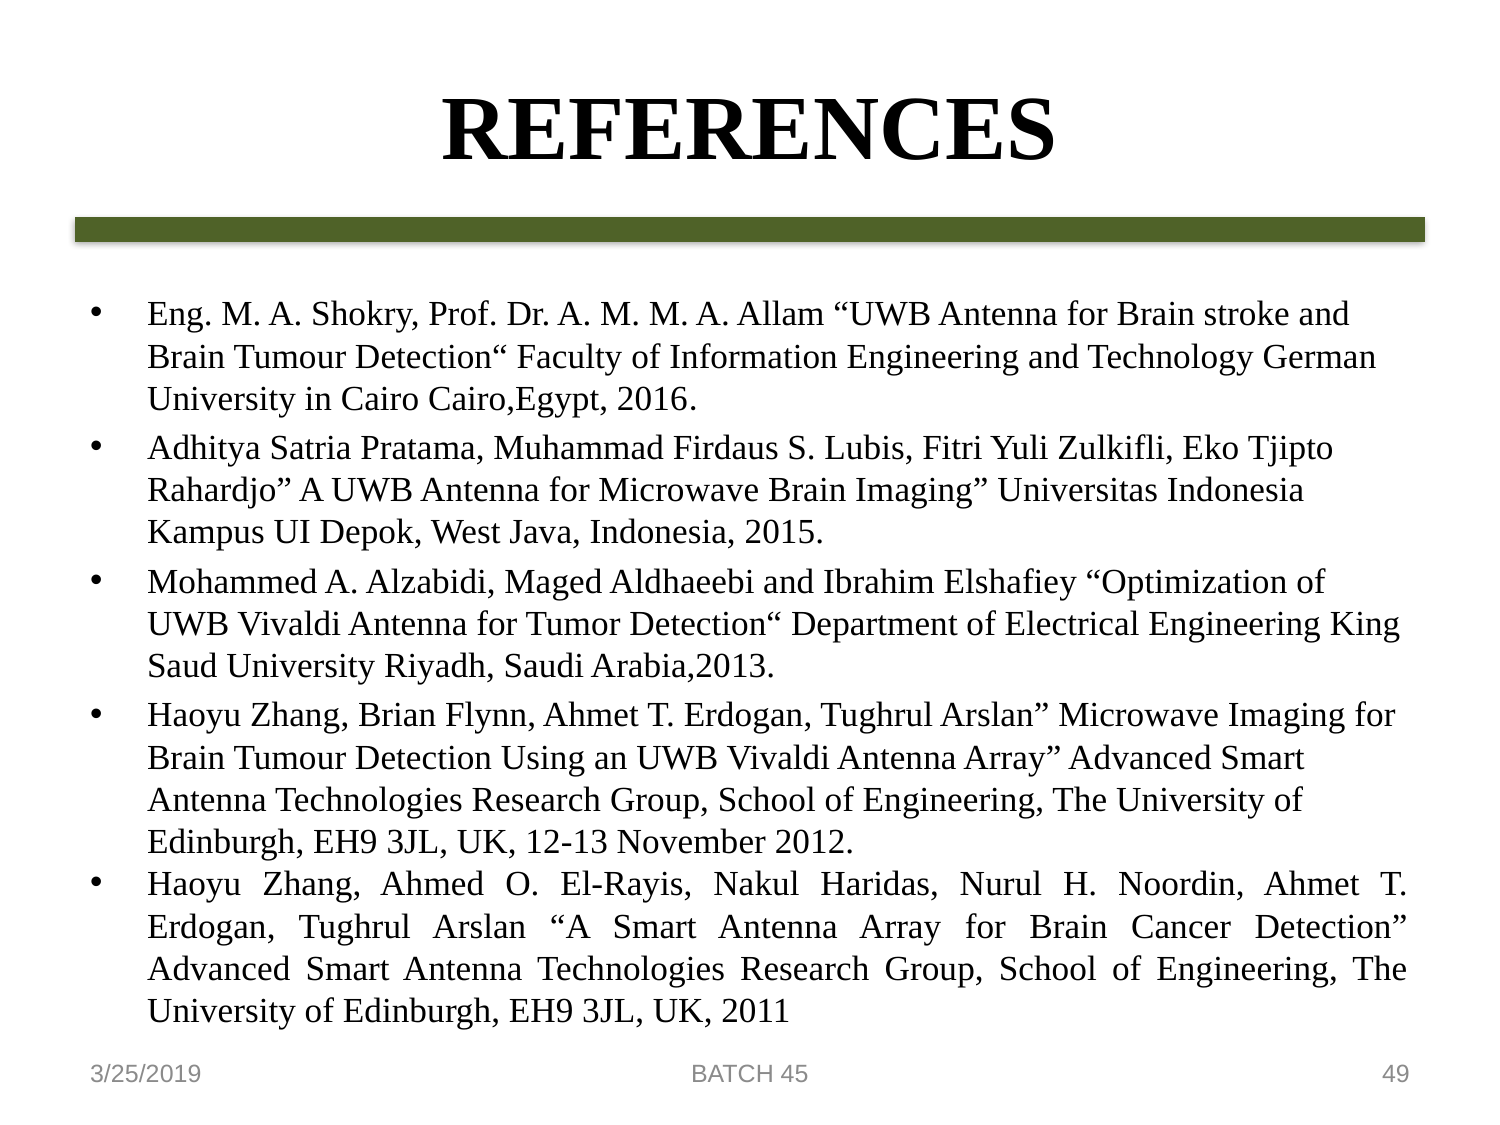

# REFERENCES

Eng. M. A. Shokry, Prof. Dr. A. M. M. A. Allam “UWB Antenna for Brain stroke and Brain Tumour Detection“ Faculty of Information Engineering and Technology German University in Cairo Cairo,Egypt, 2016.
Adhitya Satria Pratama, Muhammad Firdaus S. Lubis, Fitri Yuli Zulkifli, Eko Tjipto Rahardjo” A UWB Antenna for Microwave Brain Imaging” Universitas Indonesia Kampus UI Depok, West Java, Indonesia, 2015.
Mohammed A. Alzabidi, Maged Aldhaeebi and Ibrahim Elshafiey “Optimization of UWB Vivaldi Antenna for Tumor Detection“ Department of Electrical Engineering King Saud University Riyadh, Saudi Arabia,2013.
Haoyu Zhang, Brian Flynn, Ahmet T. Erdogan, Tughrul Arslan” Microwave Imaging for Brain Tumour Detection Using an UWB Vivaldi Antenna Array” Advanced Smart Antenna Technologies Research Group, School of Engineering, The University of Edinburgh, EH9 3JL, UK, 12-13 November 2012.
Haoyu Zhang, Ahmed O. El-Rayis, Nakul Haridas, Nurul H. Noordin, Ahmet T. Erdogan, Tughrul Arslan “A Smart Antenna Array for Brain Cancer Detection” Advanced Smart Antenna Technologies Research Group, School of Engineering, The University of Edinburgh, EH9 3JL, UK, 2011
3/25/2019
BATCH 45
49